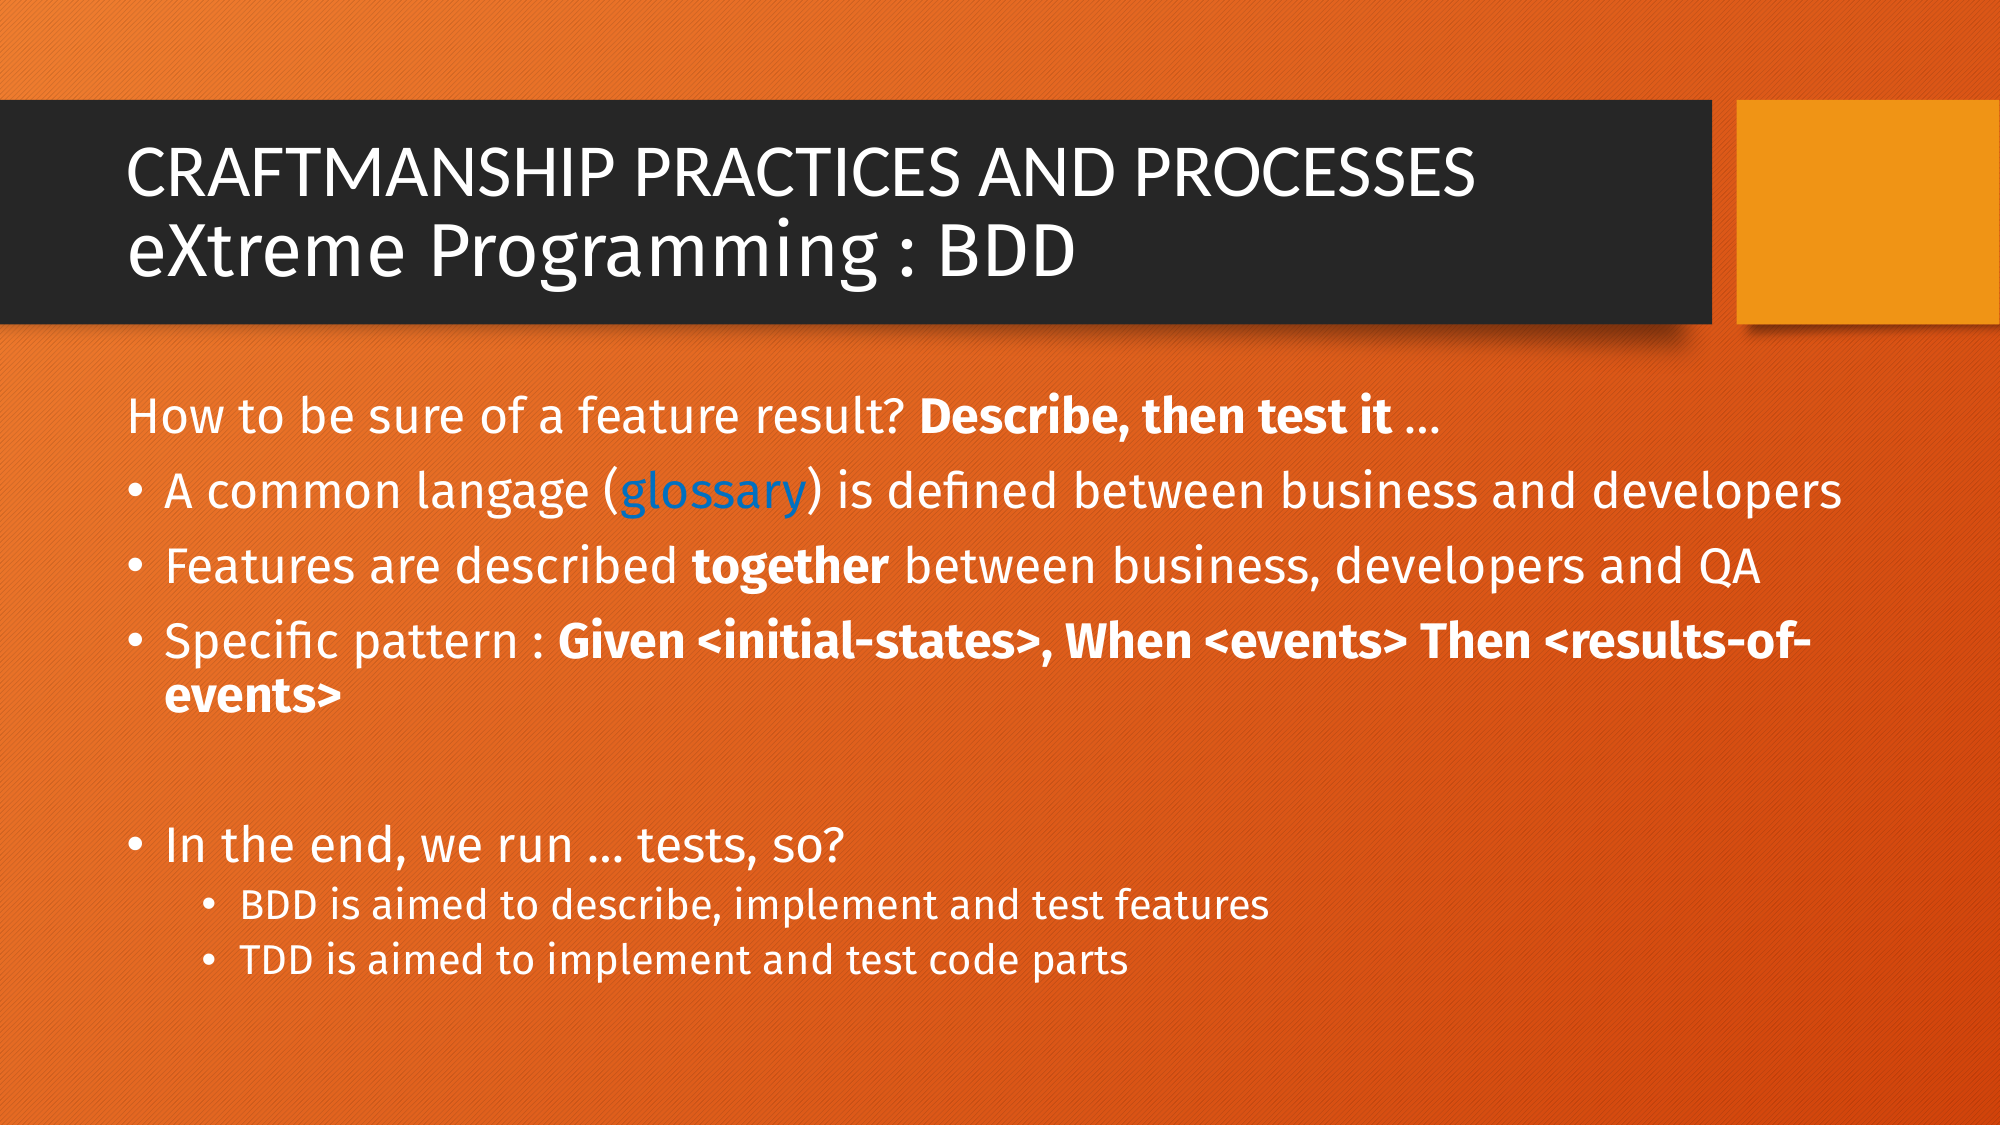

# CRAFTMANSHIP PRACTICES AND PROCESSES eXtreme Programming : BDD
How to be sure of a feature result? Describe, then test it …
A common langage (glossary) is defined between business and developers
Features are described together between business, developers and QA
Specific pattern : Given <initial-states>, When <events> Then <results-of-events>

In the end, we run … tests, so?
BDD is aimed to describe, implement and test features
TDD is aimed to implement and test code parts